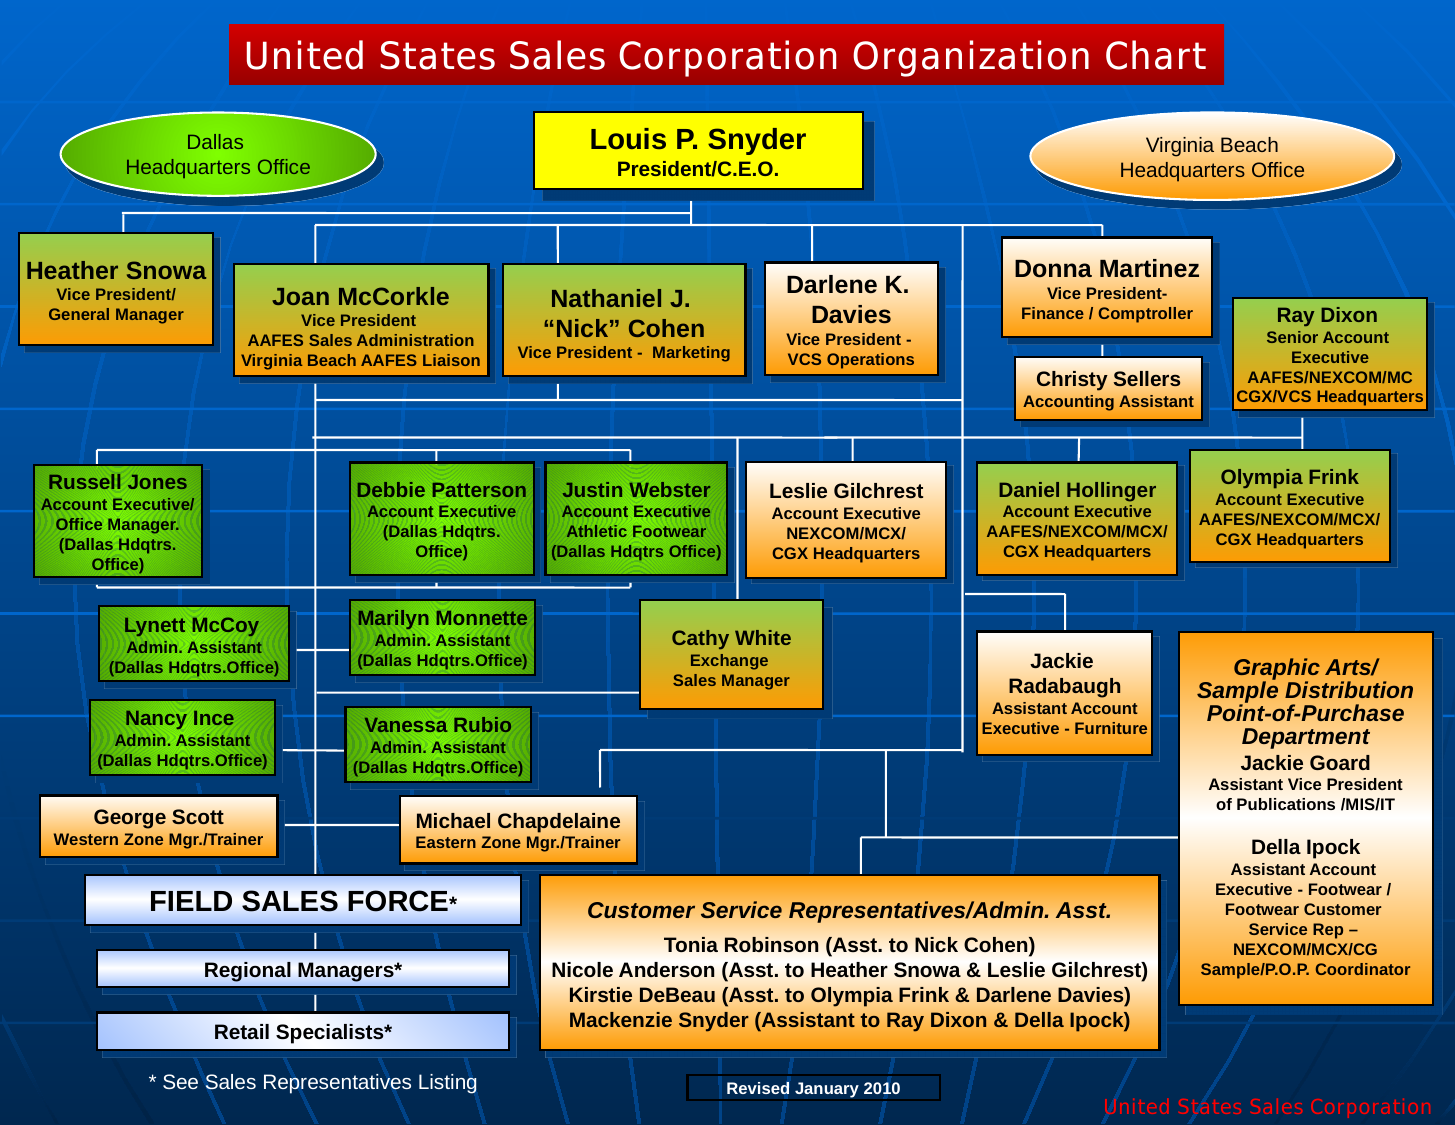

United States Sales Corporation Organization Chart
Dallas
Headquarters Office
Louis P. Snyder
President/C.E.O.
Virginia Beach
Headquarters Office

Heather Snowa
Vice President/
General Manager
Donna Martinez
Vice President-
Finance / Comptroller

Darlene K.
Davies
Vice President -
VCS Operations

Nathaniel J.
“Nick” Cohen
Vice President -  Marketing

Joan McCorkle
Vice President
AAFES Sales Administration
Virginia Beach AAFES Liaison

Ray Dixon
Senior Account
Executive
AAFES/NEXCOM/MC
CGX/VCS Headquarters

Christy Sellers
Accounting Assistant

Olympia Frink
Account Executive
AAFES/NEXCOM/MCX/
CGX Headquarters
Leslie Gilchrest
Account Executive
NEXCOM/MCX/
CGX Headquarters
Debbie Patterson
Account Executive
(Dallas Hdqtrs.
Office)
Justin Webster
Account Executive
Athletic Footwear
(Dallas Hdqtrs Office)
Daniel Hollinger
Account Executive
AAFES/NEXCOM/MCX/
CGX Headquarters
Russell Jones
Account Executive/
Office Manager.
(Dallas Hdqtrs.
Office)

Marilyn Monnette
Admin. Assistant
(Dallas Hdqtrs.Office)

Cathy White
Exchange
Sales Manager

Lynett McCoy
Admin. Assistant
(Dallas Hdqtrs.Office)

Jackie
Radabaugh
Assistant Account
Executive - Furniture

Graphic Arts/
Sample Distribution
Point-of-Purchase
Department
Jackie Goard
Assistant Vice President
of Publications /MIS/IT

Della Ipock
Assistant Account
Executive - Footwear /
Footwear Customer
Service Rep –
NEXCOM/MCX/CG
Sample/P.O.P. Coordinator

Nancy Ince
Admin. Assistant
(Dallas Hdqtrs.Office)
Vanessa Rubio
Admin. Assistant
(Dallas Hdqtrs.Office)

George Scott
Western Zone Mgr./Trainer
Michael Chapdelaine
Eastern Zone Mgr./Trainer

FIELD SALES FORCE*
Customer Service Representatives/Admin. Asst.

Tonia Robinson (Asst. to Nick Cohen)
Nicole Anderson (Asst. to Heather Snowa & Leslie Gilchrest)
Kirstie DeBeau (Asst. to Olympia Frink & Darlene Davies)
Mackenzie Snyder (Assistant to Ray Dixon & Della Ipock)
Regional Managers*
Retail Specialists*

* See Sales Representatives Listing

Revised January 2010